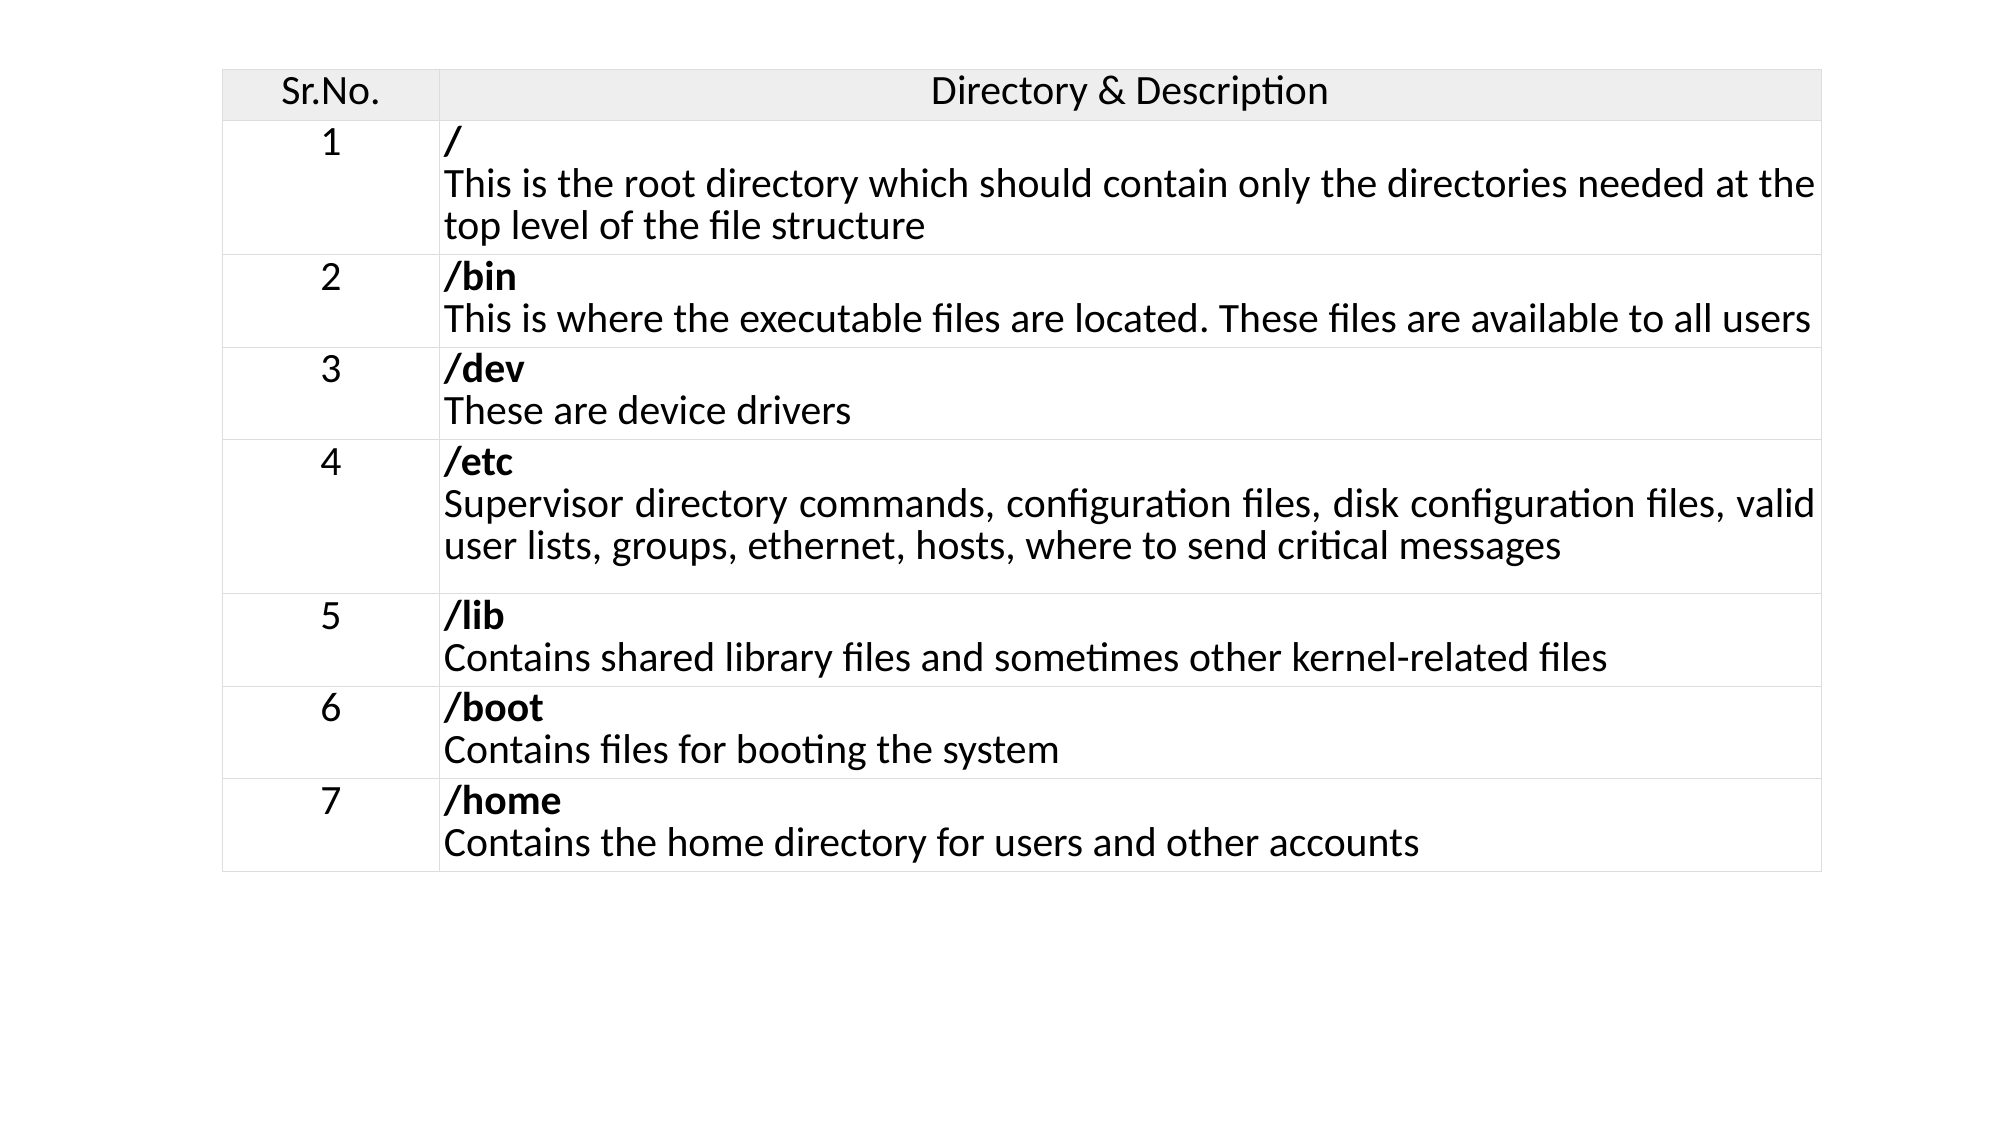

| Sr.No. | Directory & Description |
| --- | --- |
| 1 | / This is the root directory which should contain only the directories needed at the top level of the file structure |
| 2 | /bin This is where the executable files are located. These files are available to all users |
| 3 | /dev These are device drivers |
| 4 | /etc Supervisor directory commands, configuration files, disk configuration files, valid user lists, groups, ethernet, hosts, where to send critical messages |
| 5 | /lib Contains shared library files and sometimes other kernel-related files |
| 6 | /boot Contains files for booting the system |
| 7 | /home Contains the home directory for users and other accounts |